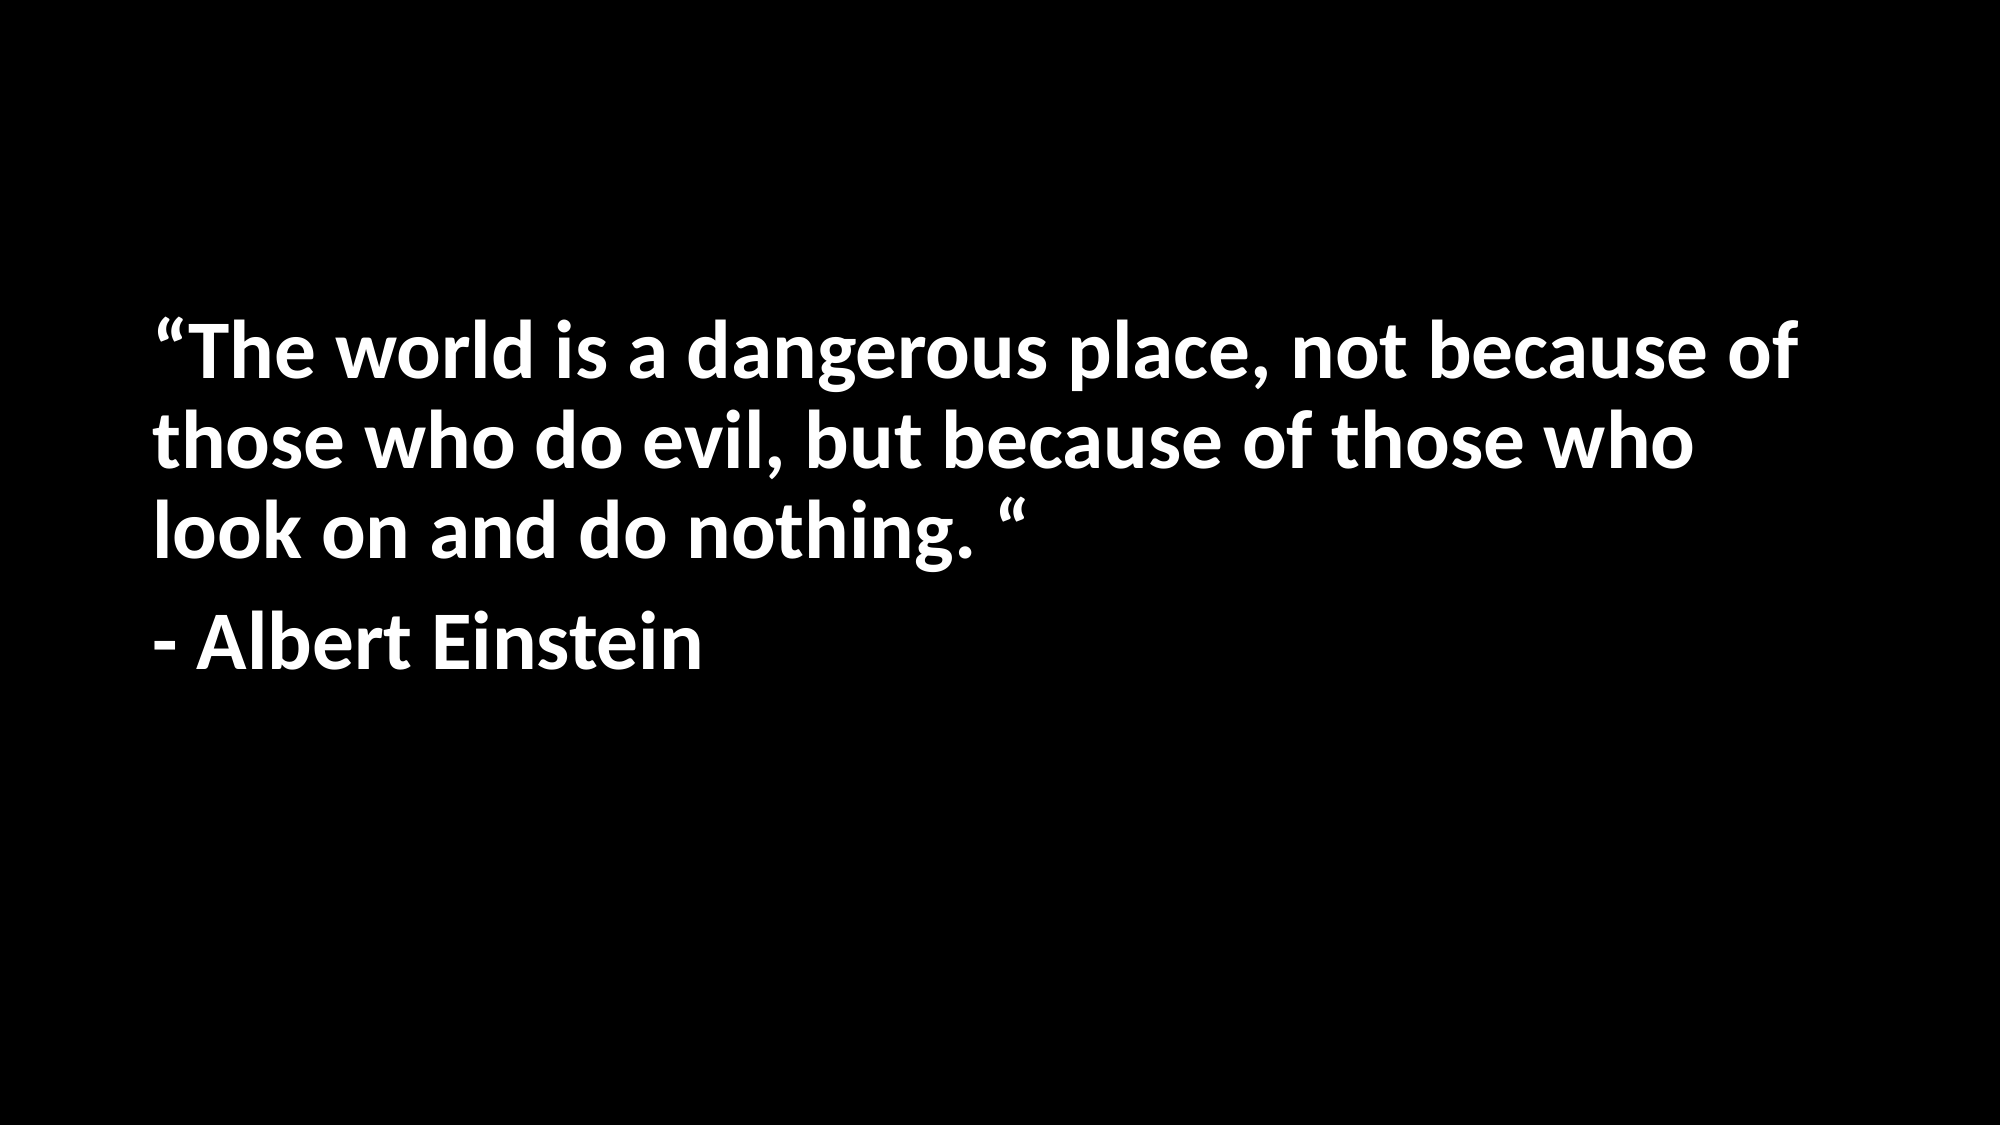

“The world is a dangerous place, not because of those who do evil, but because of those who look on and do nothing. “
- Albert Einstein